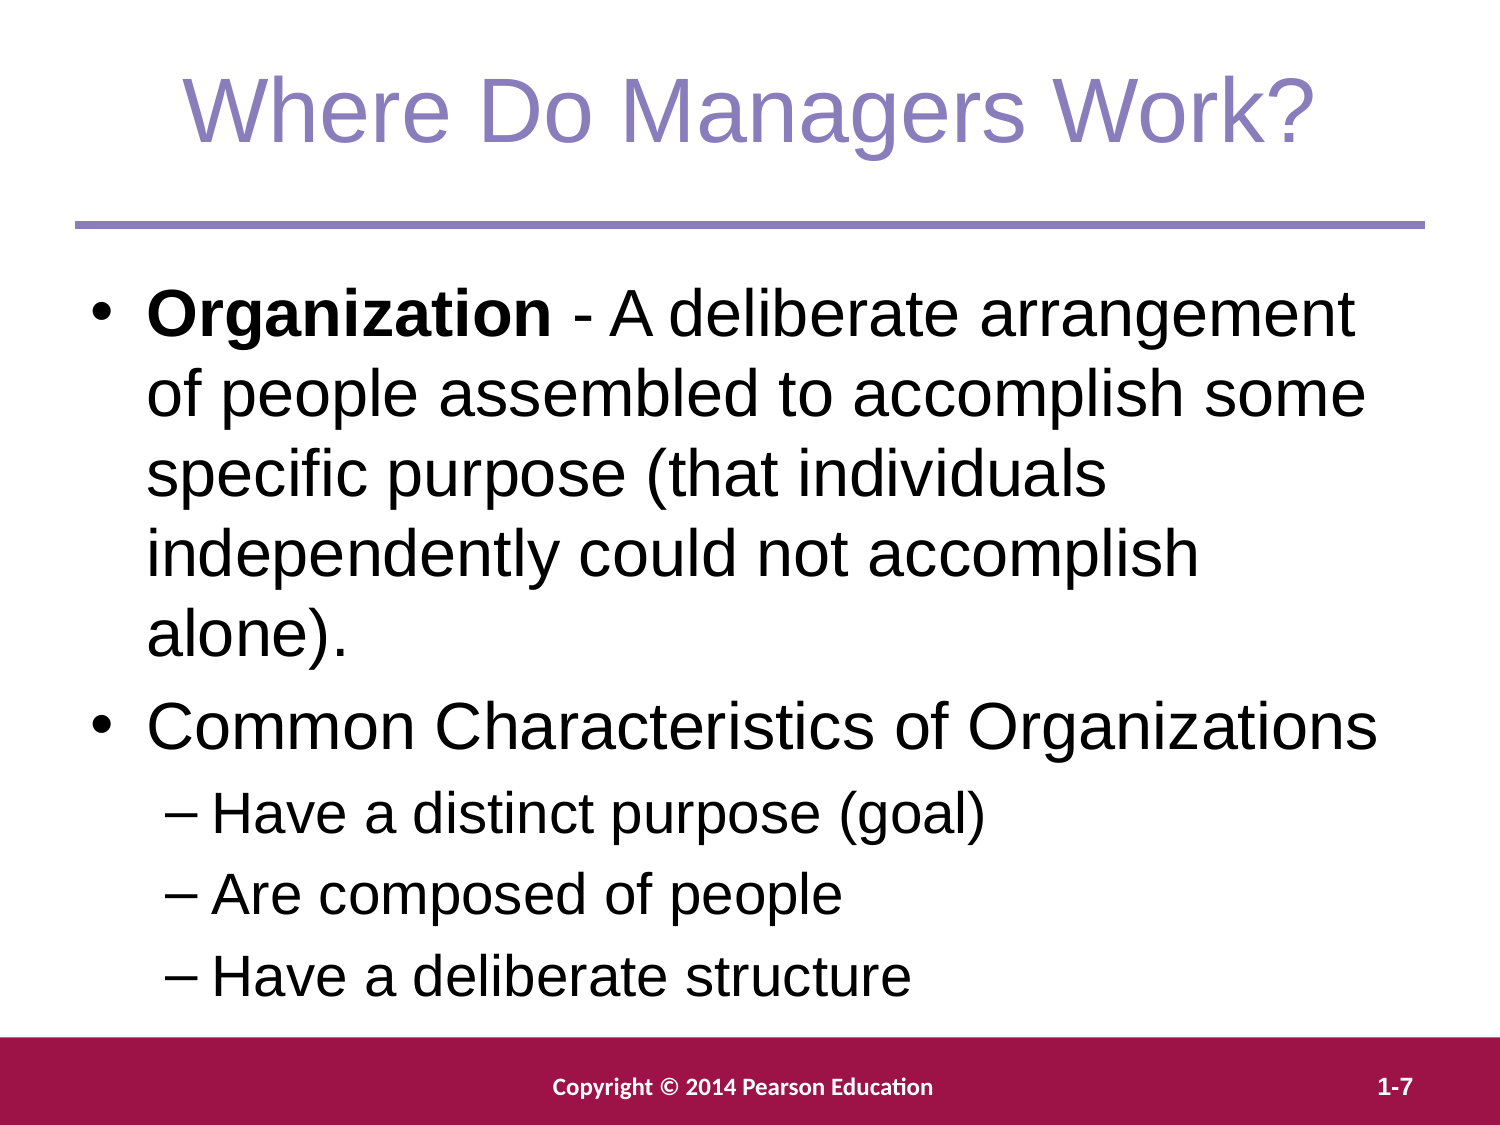

Where Do Managers Work?
Organization - A deliberate arrangement of people assembled to accomplish some specific purpose (that individuals independently could not accomplish alone).
Common Characteristics of Organizations
Have a distinct purpose (goal)
Are composed of people
Have a deliberate structure